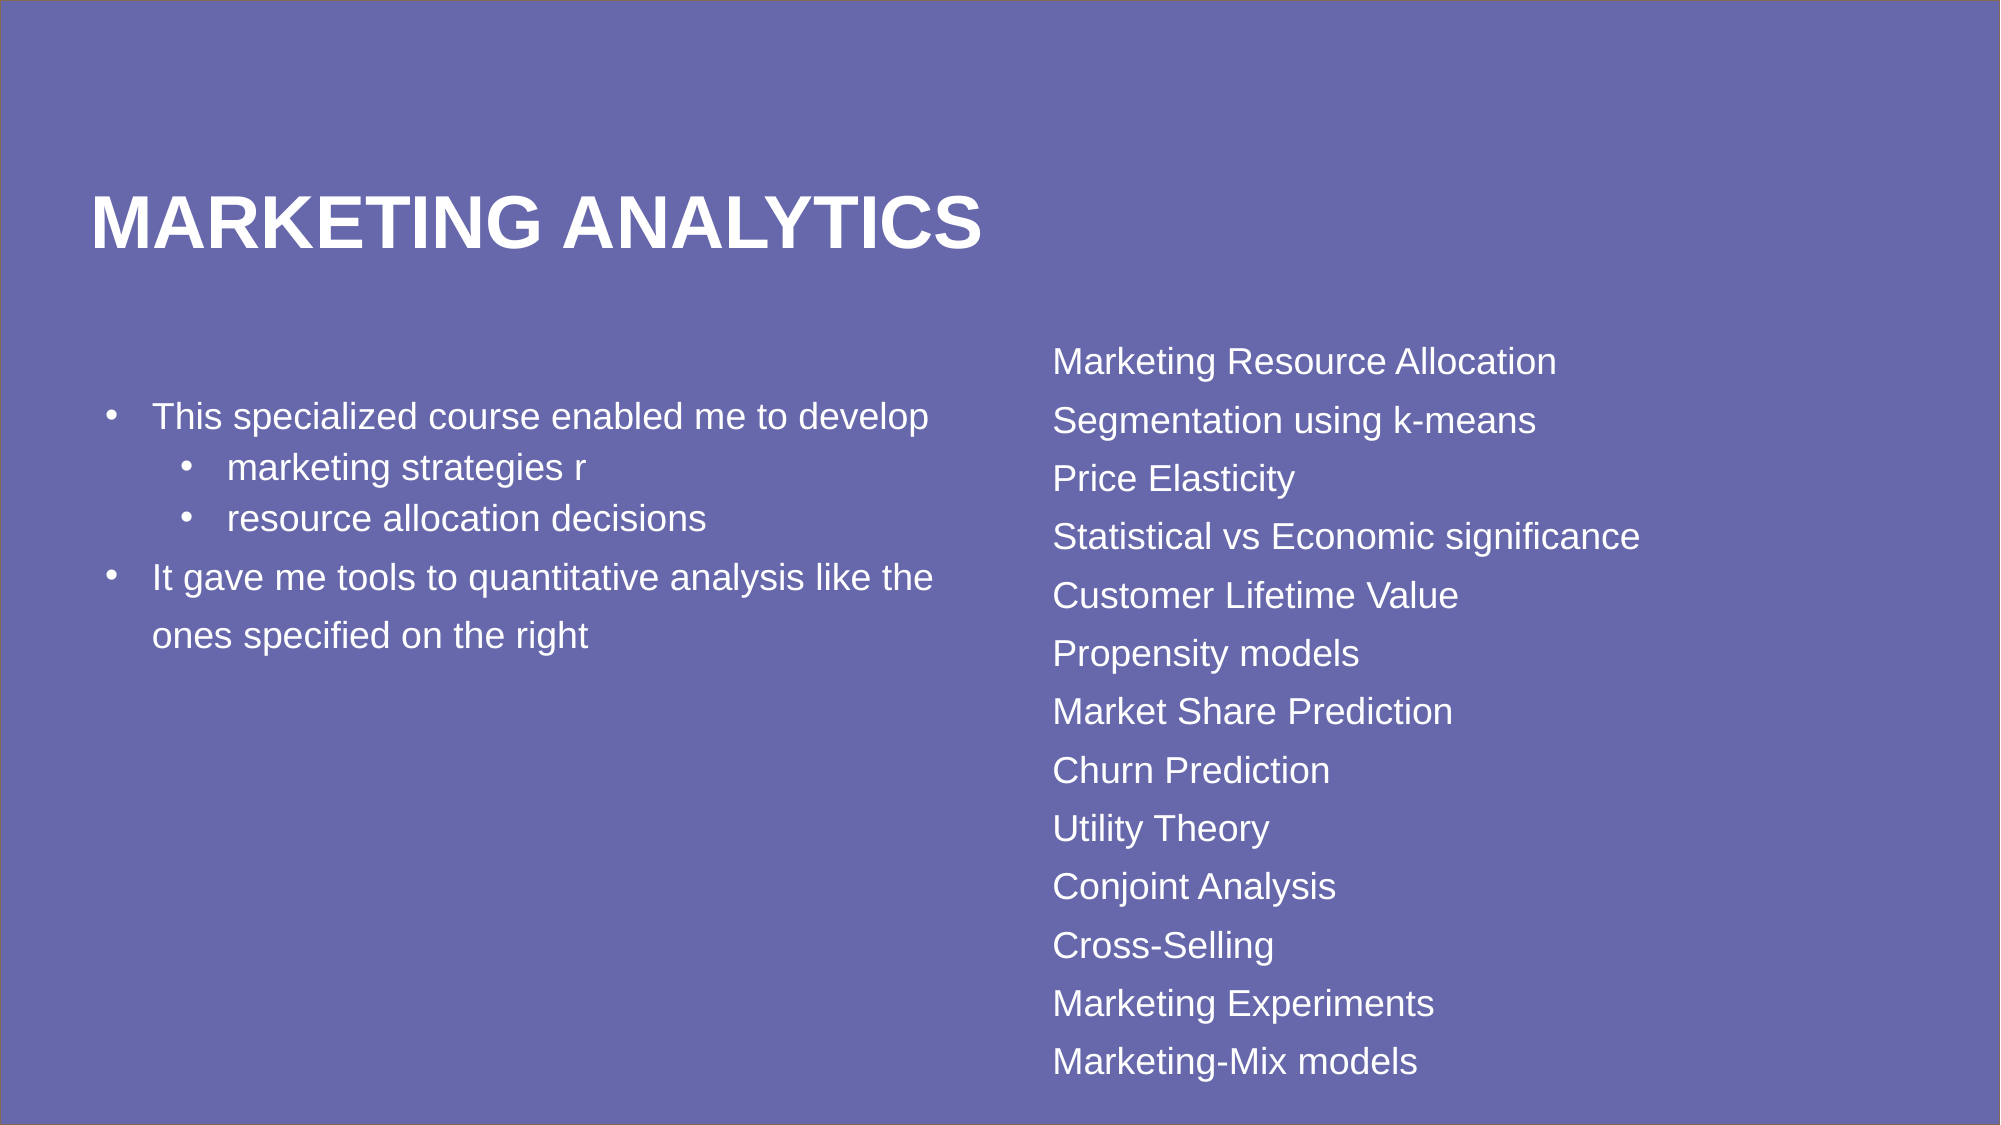

# Marketing Analytics

This specialized course enabled me to develop
marketing strategies r
resource allocation decisions
It gave me tools to quantitative analysis like the ones specified on the right
Marketing Resource Allocation
Segmentation using k-means
Price Elasticity
Statistical vs Economic significance
Customer Lifetime Value
Propensity models
Market Share Prediction
Churn Prediction
Utility Theory
Conjoint Analysis
Cross-Selling
Marketing Experiments
Marketing-Mix models